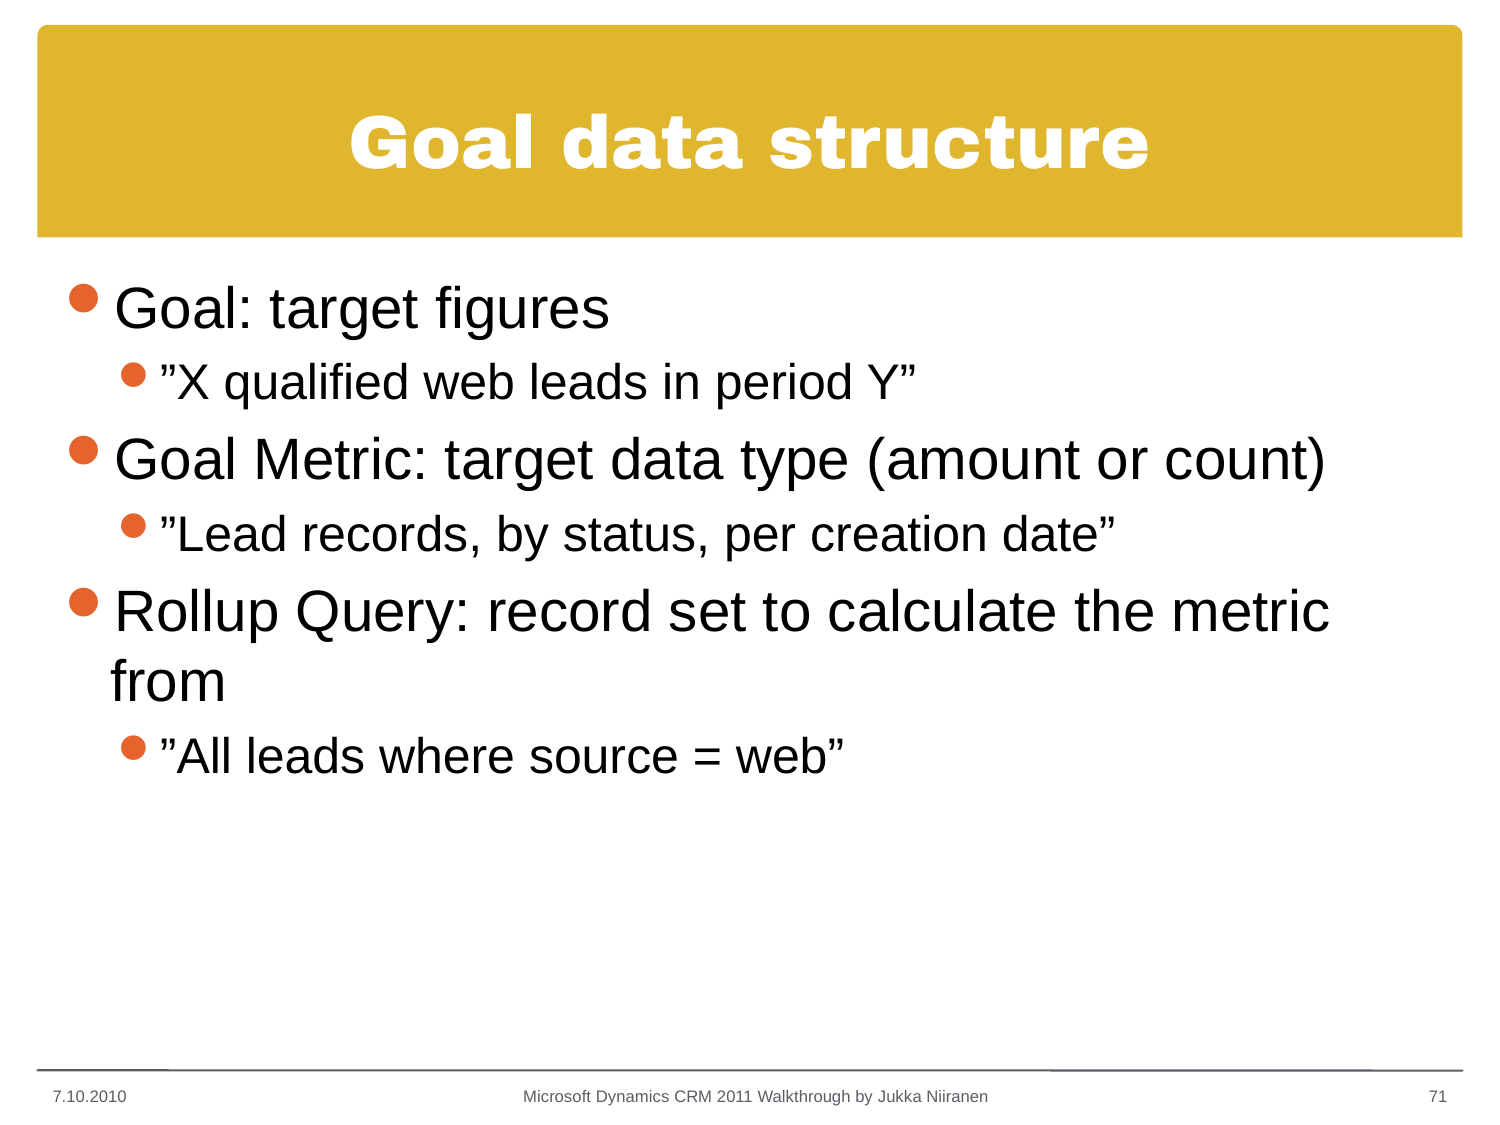

# Goal data structure
Goal: target figures
”X qualified web leads in period Y”
Goal Metric: target data type (amount or count)
”Lead records, by status, per creation date”
Rollup Query: record set to calculate the metric from
”All leads where source = web”
7.10.2010
Microsoft Dynamics CRM 2011 Walkthrough by Jukka Niiranen
71